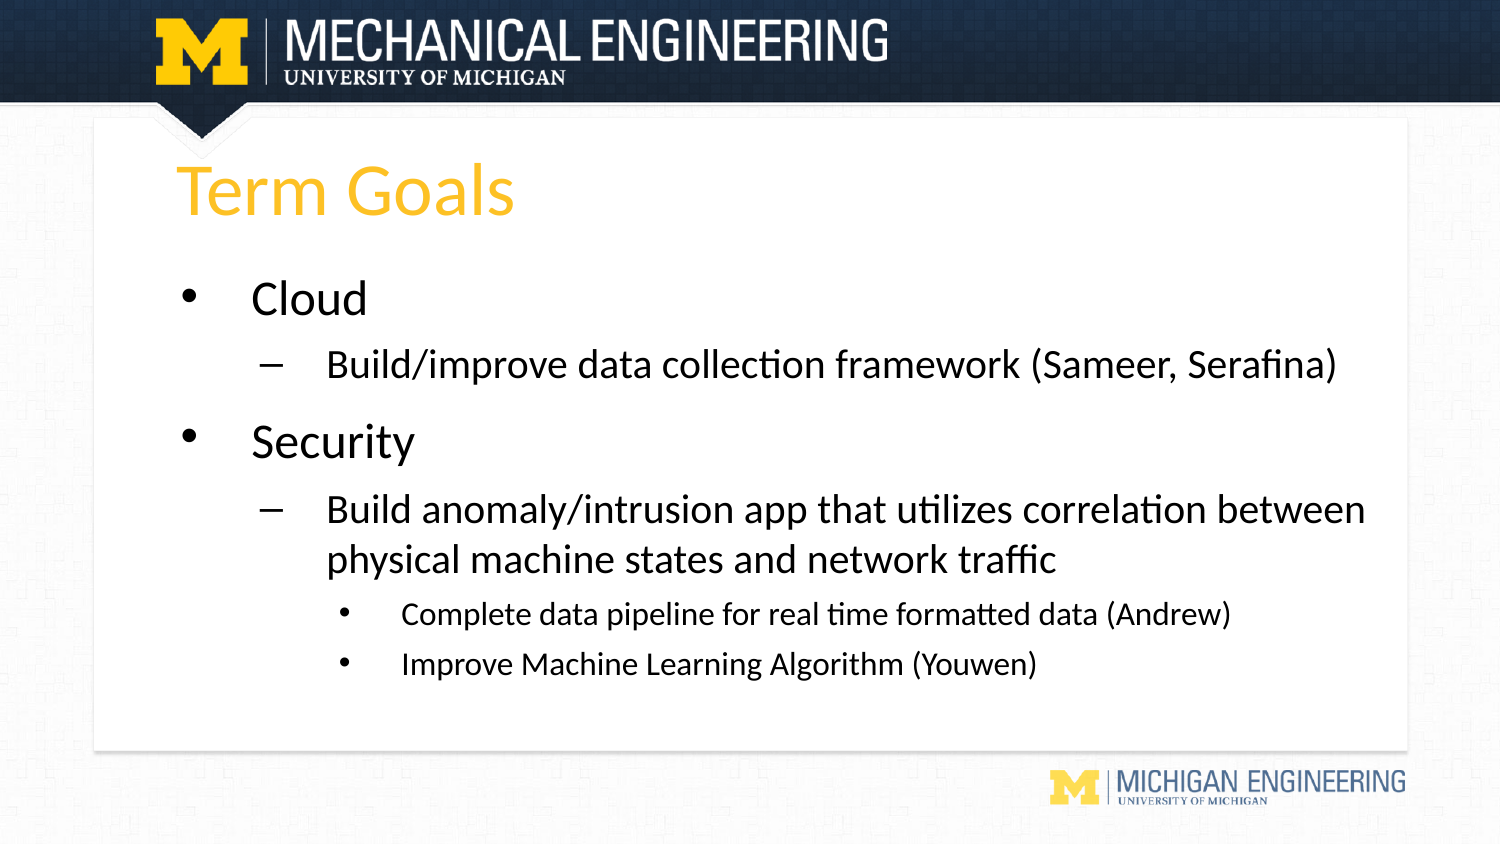

# Term Goals
Cloud
Build/improve data collection framework (Sameer, Serafina)
Security
Build anomaly/intrusion app that utilizes correlation between physical machine states and network traffic
Complete data pipeline for real time formatted data (Andrew)
Improve Machine Learning Algorithm (Youwen)